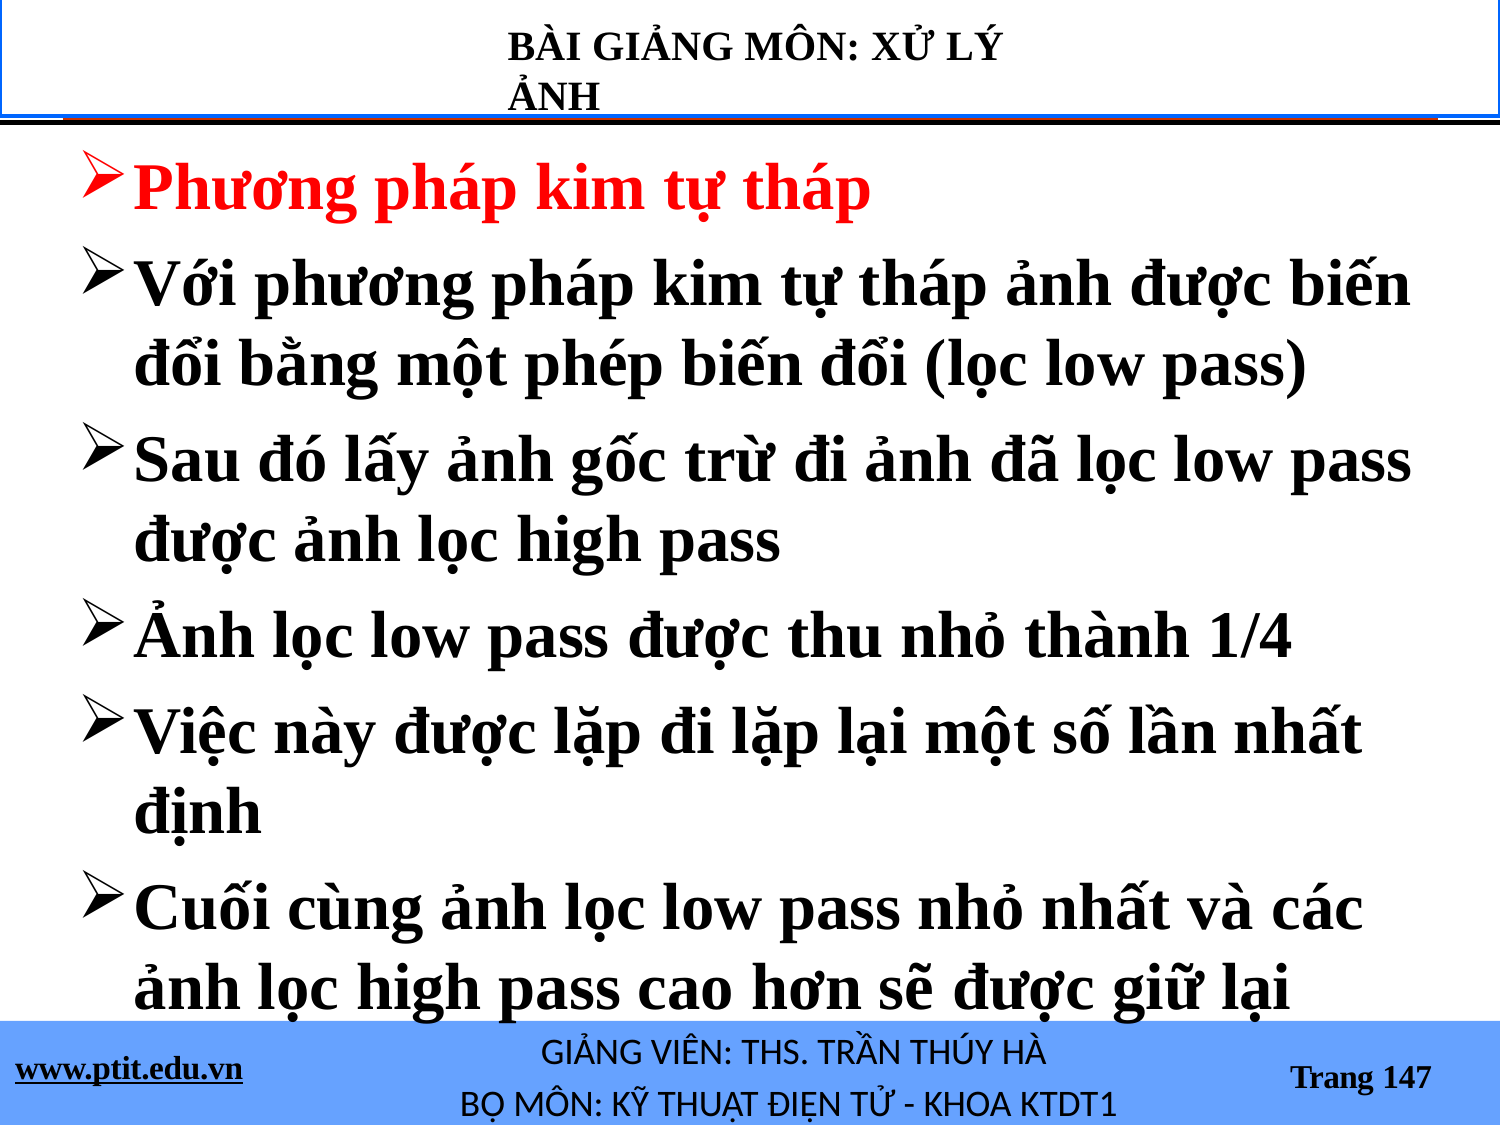

BÀI GIẢNG MÔN: XỬ LÝ ẢNH
Phương pháp kim tự tháp
Với phương pháp kim tự tháp ảnh được biến  đổi bằng một phép biến đổi (lọc low pass)
Sau đó lấy ảnh gốc trừ đi ảnh đã lọc low pass  được ảnh lọc high pass
Ảnh lọc low pass được thu nhỏ thành 1/4
Việc này được lặp đi lặp lại một số lần nhất  định
Cuối cùng ảnh lọc low pass nhỏ nhất và các  ảnh lọc high pass cao hơn sẽ được giữ lại

GIẢNG VIÊN: THS. TRẦN THÚY HÀ
BỘ MÔN: KỸ THUẬT ĐIỆN TỬ - KHOA KTDT1
www.ptit.edu.vn
Trang 147